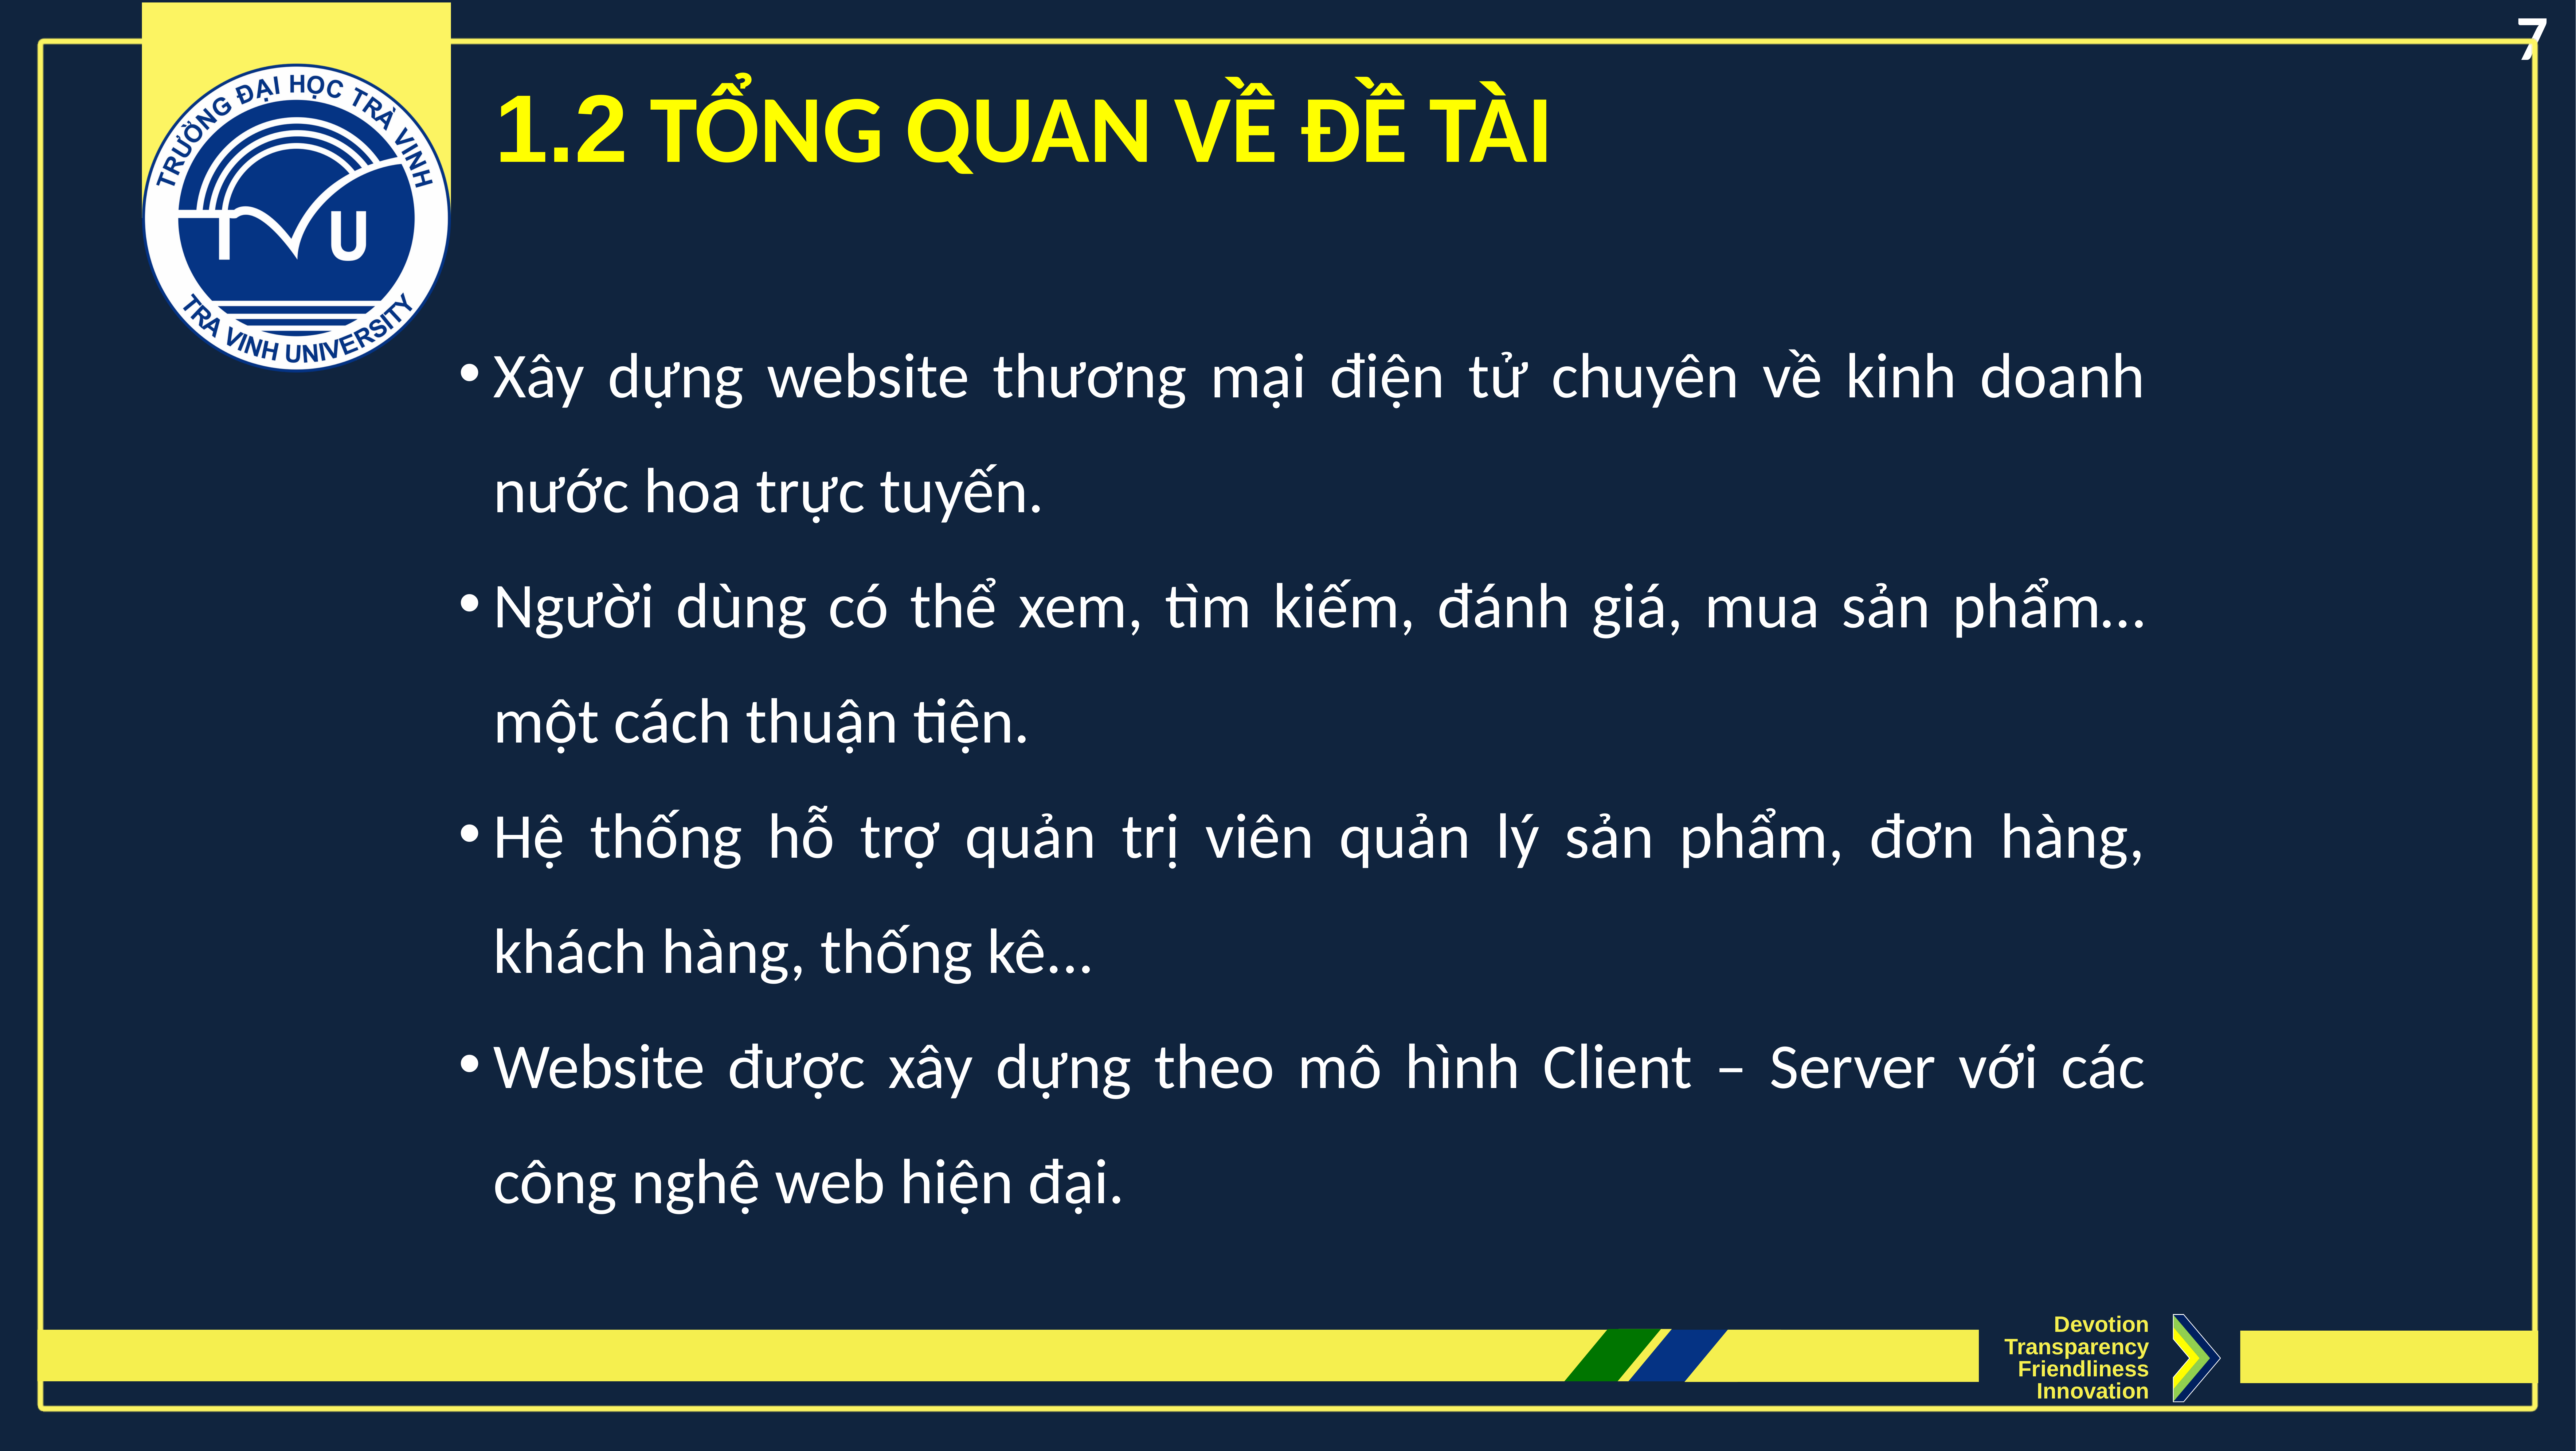

7

1.2 TỔNG QUAN VỀ ĐỀ TÀI

Xây dựng website thương mại điện tử chuyên về kinh doanh nước hoa trực tuyến.
Người dùng có thể xem, tìm kiếm, đánh giá, mua sản phẩm… một cách thuận tiện.
Hệ thống hỗ trợ quản trị viên quản lý sản phẩm, đơn hàng, khách hàng, thống kê...
Website được xây dựng theo mô hình Client – Server với các công nghệ web hiện đại.

Devotion
Transparency
Friendliness
Innovation